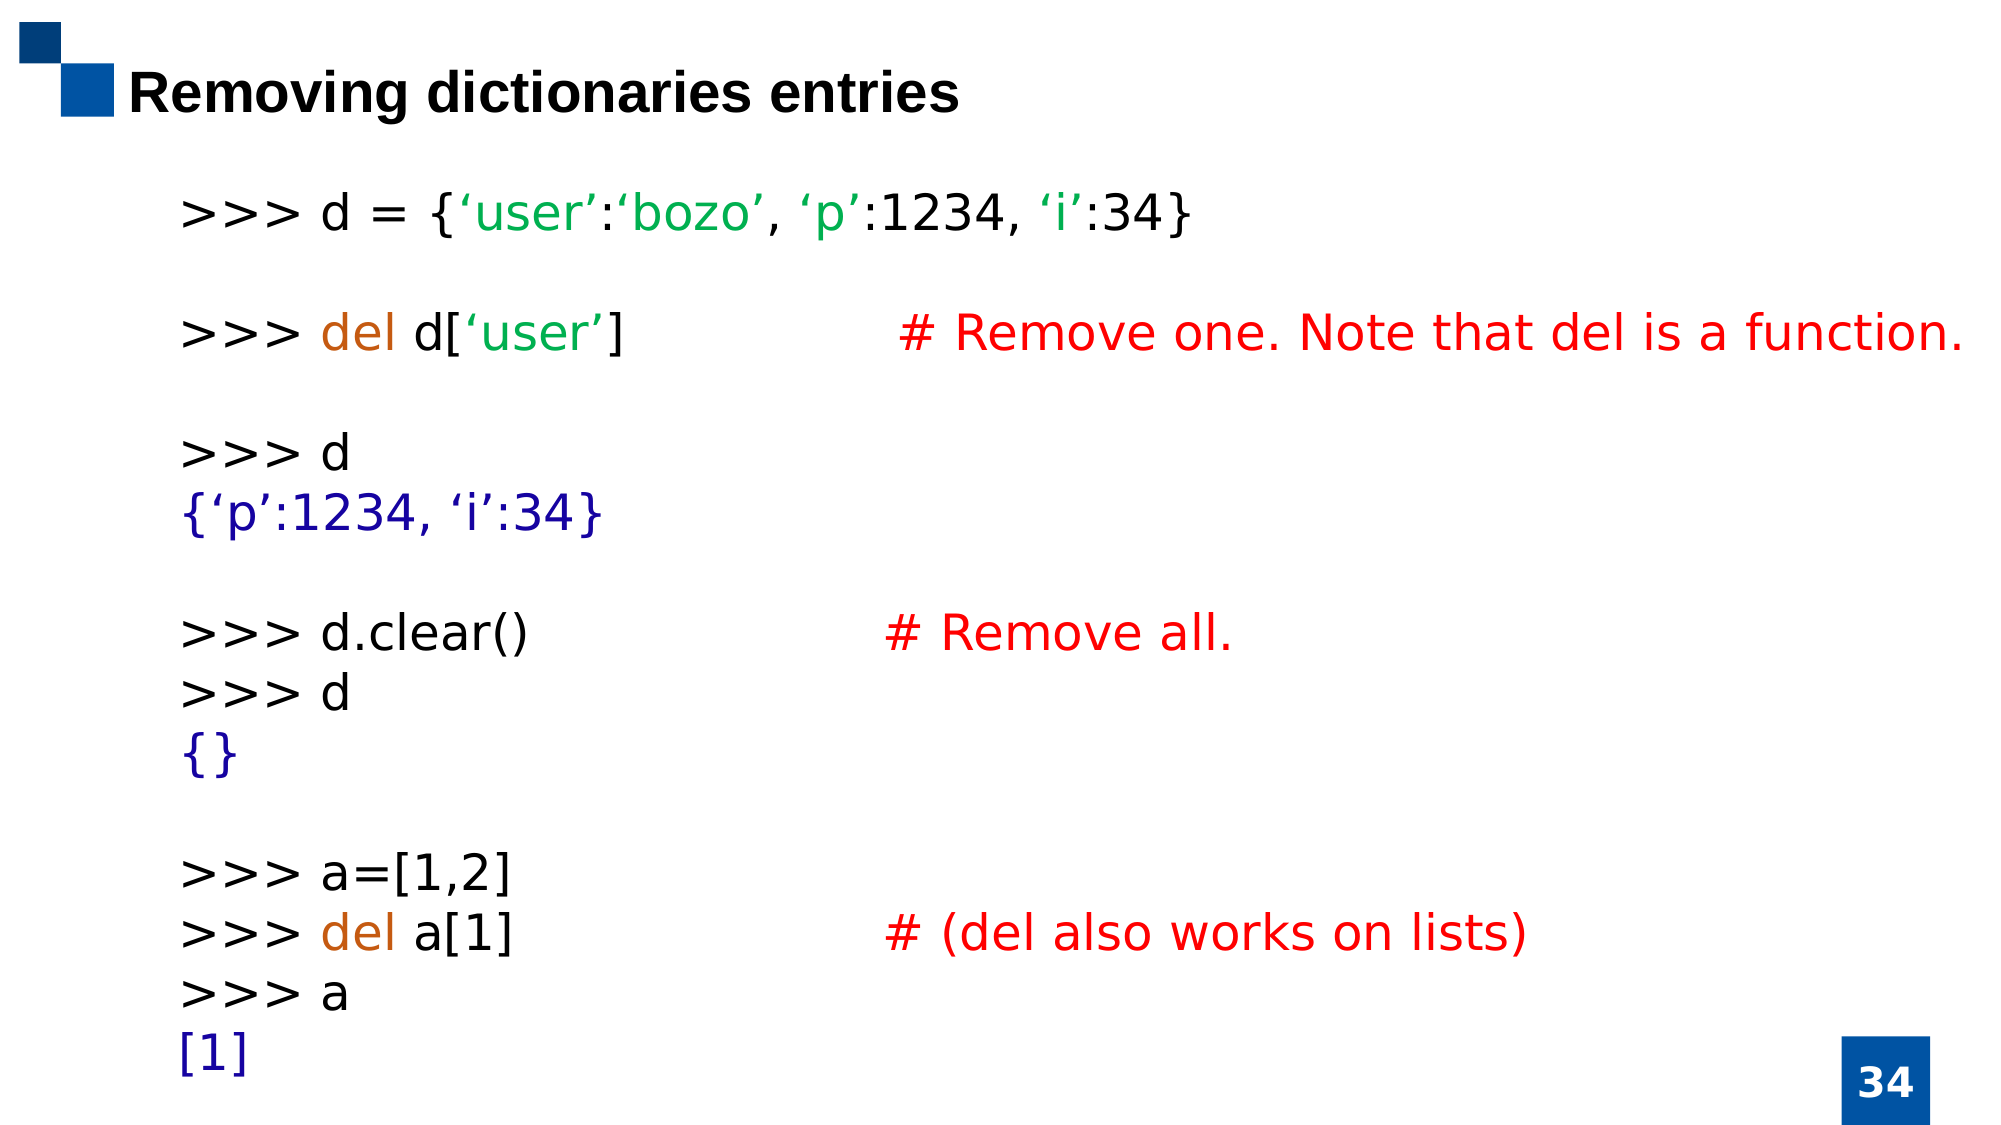

Removing dictionaries entries
>>> d = {‘user’:‘bozo’, ‘p’:1234, ‘i’:34}
>>> del d[‘user’]                 # Remove one. Note that del is a function.
>>> d
{‘p’:1234, ‘i’:34}
>>> d.clear()                      # Remove all.
>>> d
{}
>>> a=[1,2]
>>> del a[1]                       # (del also works on lists)
>>> a
[1]
34